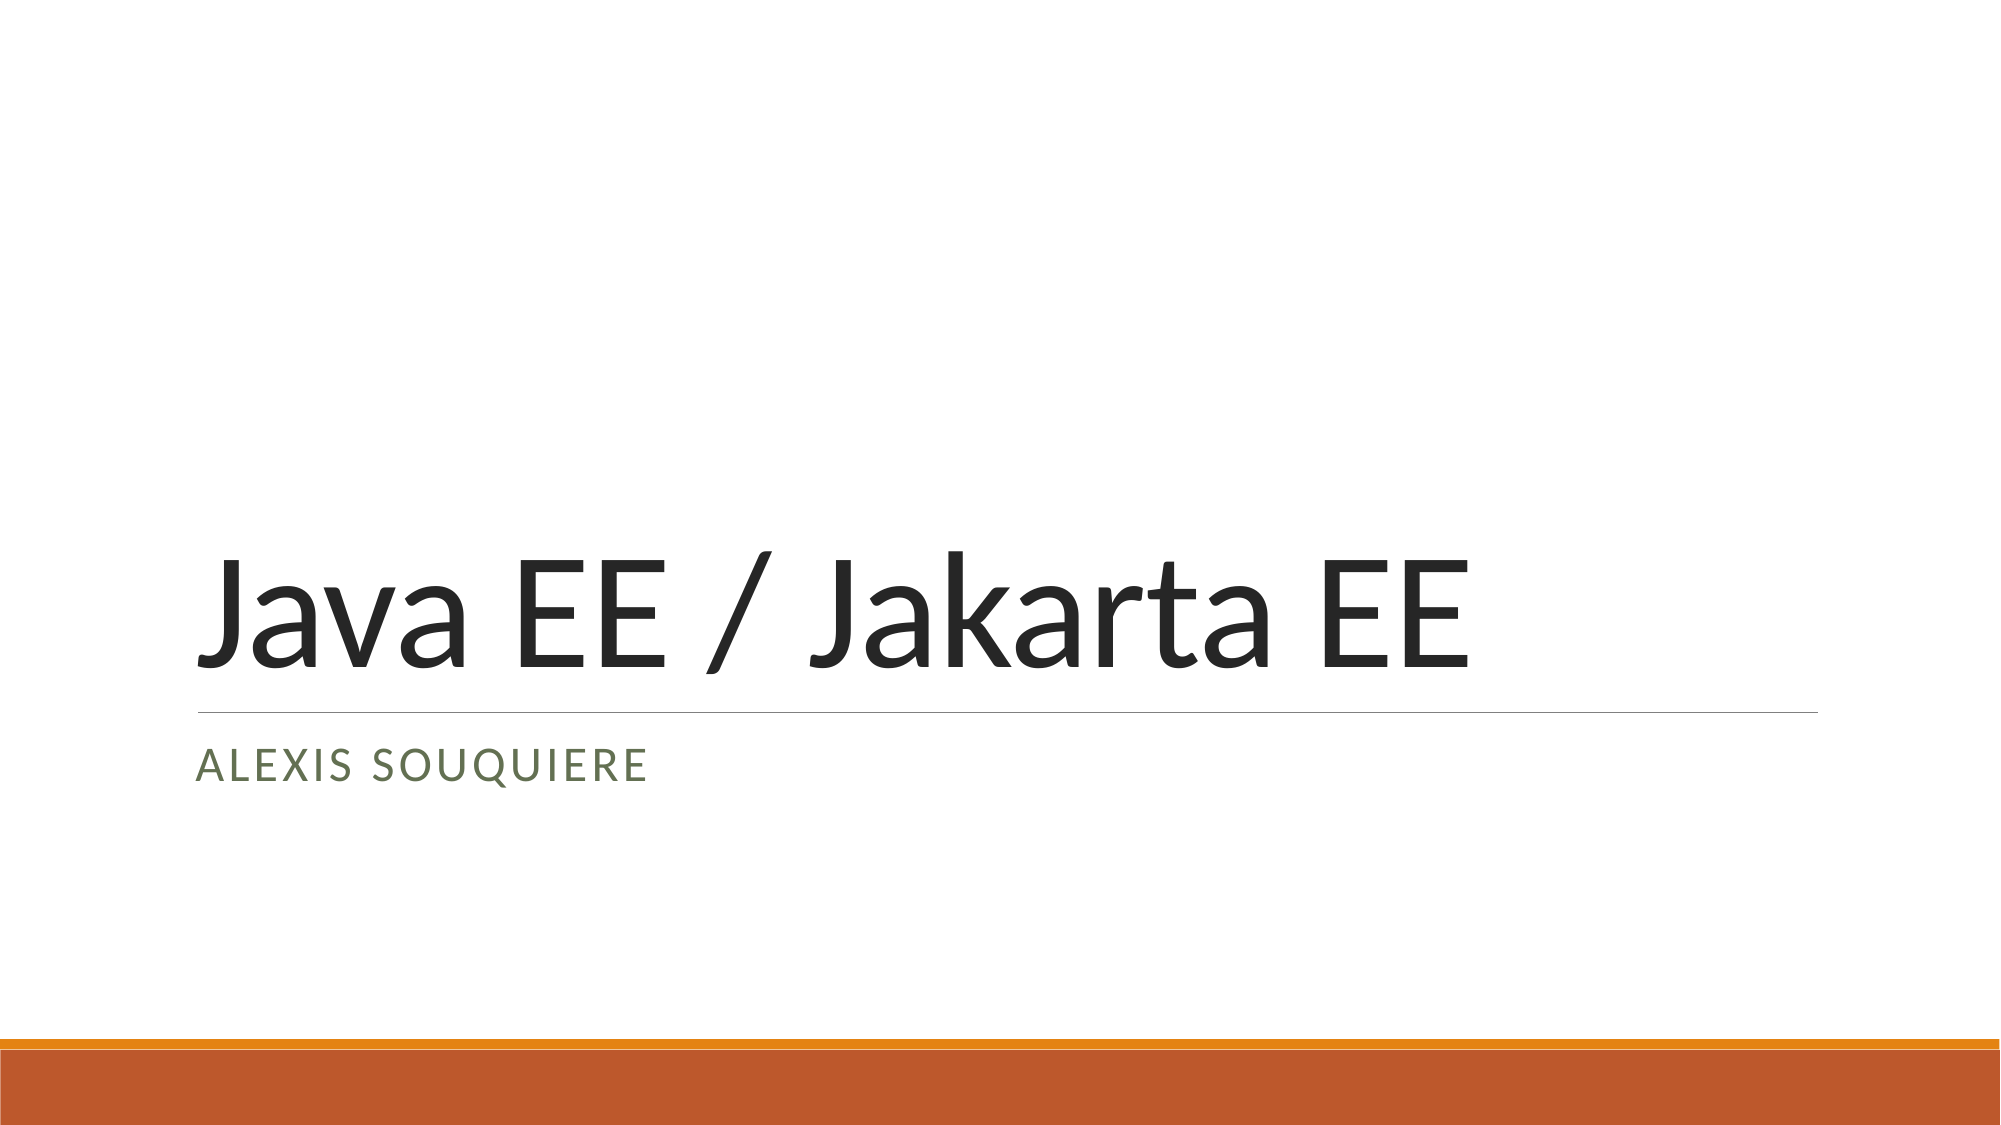

# Java EE / Jakarta EE
Alexis SOUQUIERE